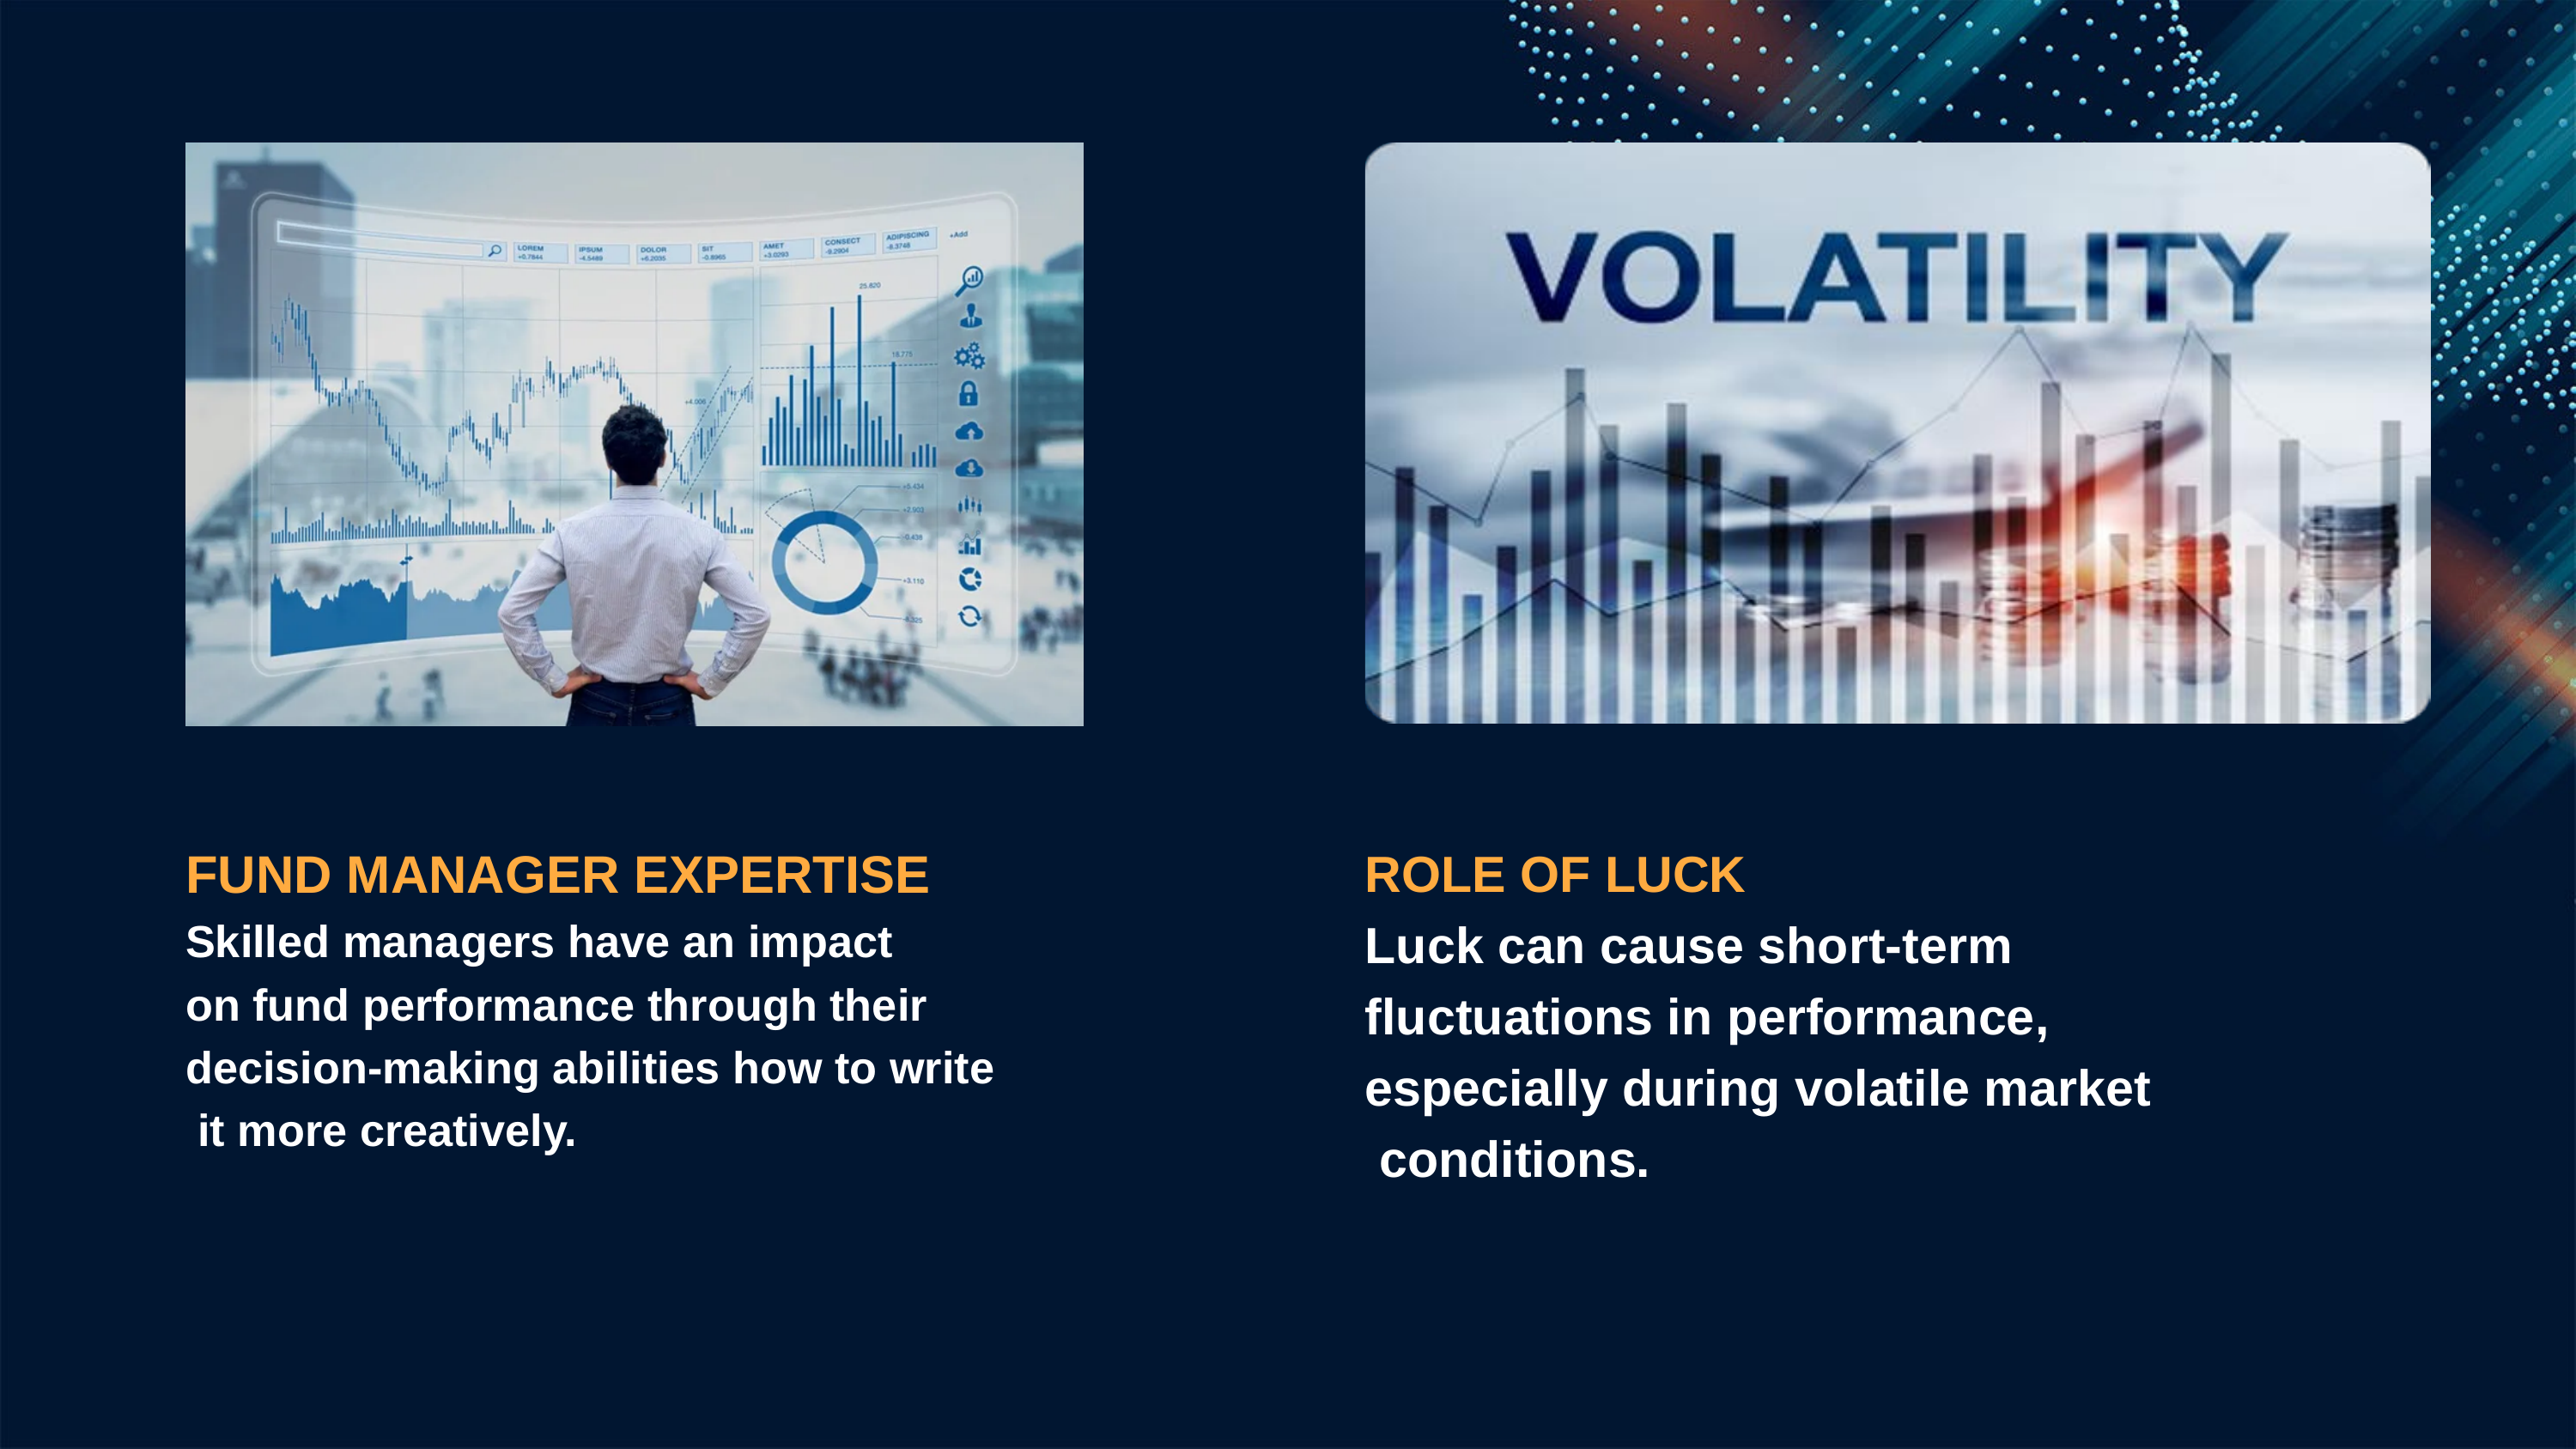

FUND MANAGER EXPERTISE
Skilled managers have an impact
on fund performance through their
decision-making abilities how to write
 it more creatively.
ROLE OF LUCK
Luck can cause short-term
fluctuations in performance,
especially during volatile market
 conditions.